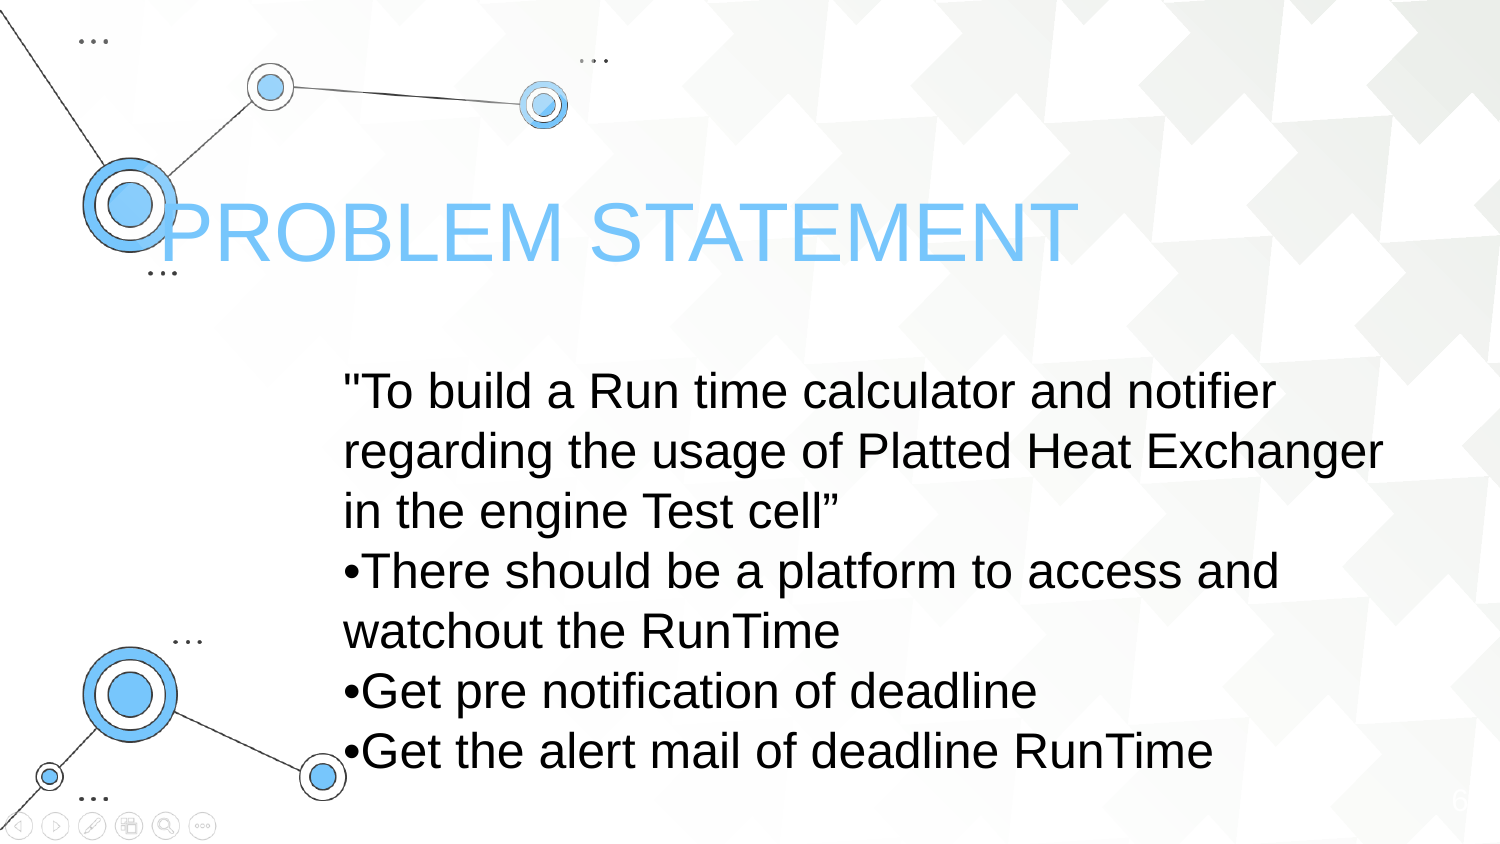

PROBLEM STATEMENT
"To build a Run time calculator and notifier regarding the usage of Platted Heat Exchanger in the engine Test cell”
•There should be a platform to access and watchout the RunTime
•Get pre notification of deadline
•Get the alert mail of deadline RunTime
6